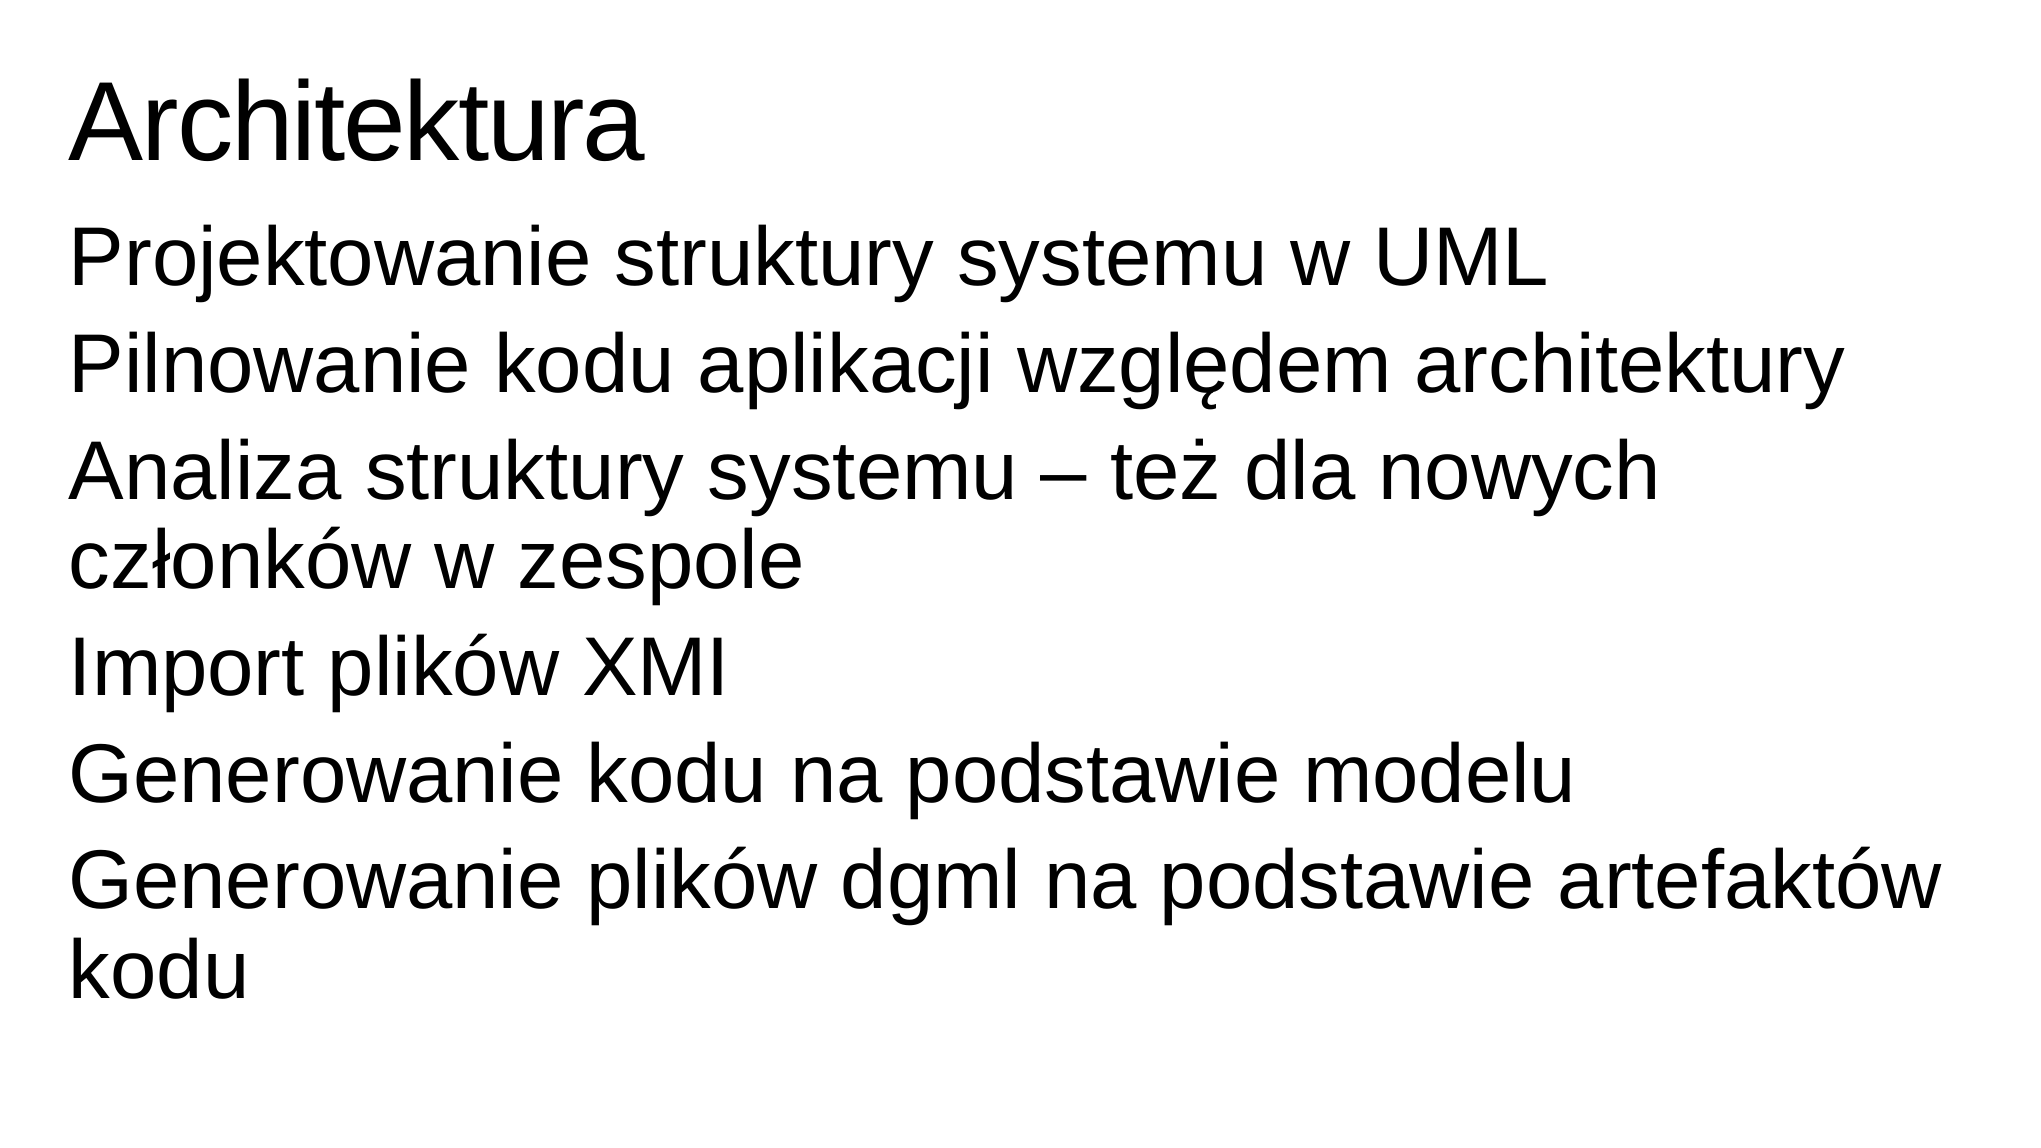

# Architektura
Projektowanie struktury systemu w UML
Pilnowanie kodu aplikacji względem architektury
Analiza struktury systemu – też dla nowych członków w zespole
Import plików XMI
Generowanie kodu na podstawie modelu
Generowanie plików dgml na podstawie artefaktów kodu